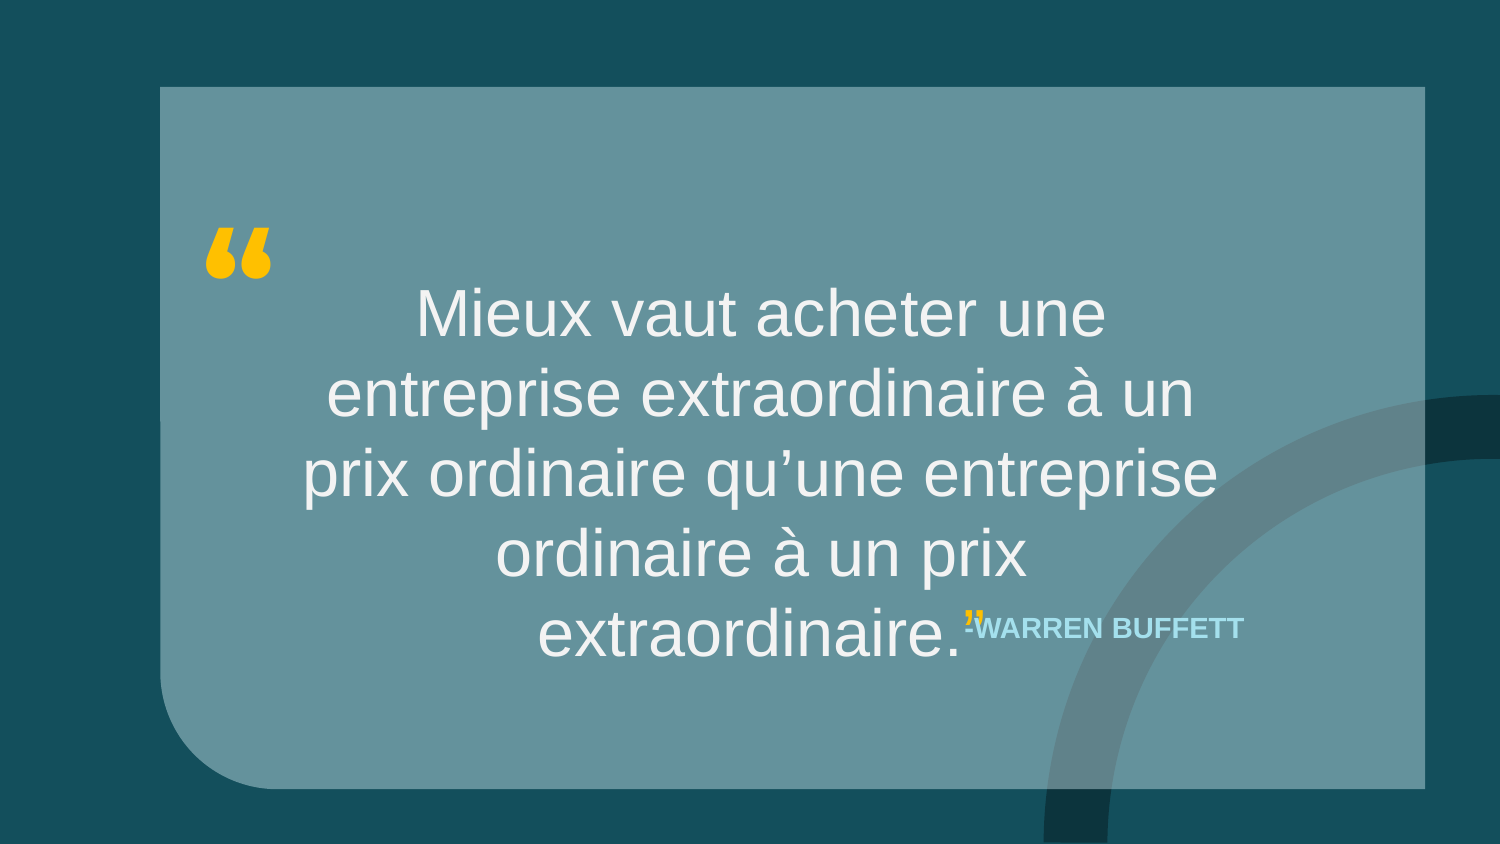

“
# Mieux vaut acheter une entreprise extraordinaire à un prix ordinaire qu’une entreprise ordinaire à un prix extraordinaire.”
-WARREN BUFFETT